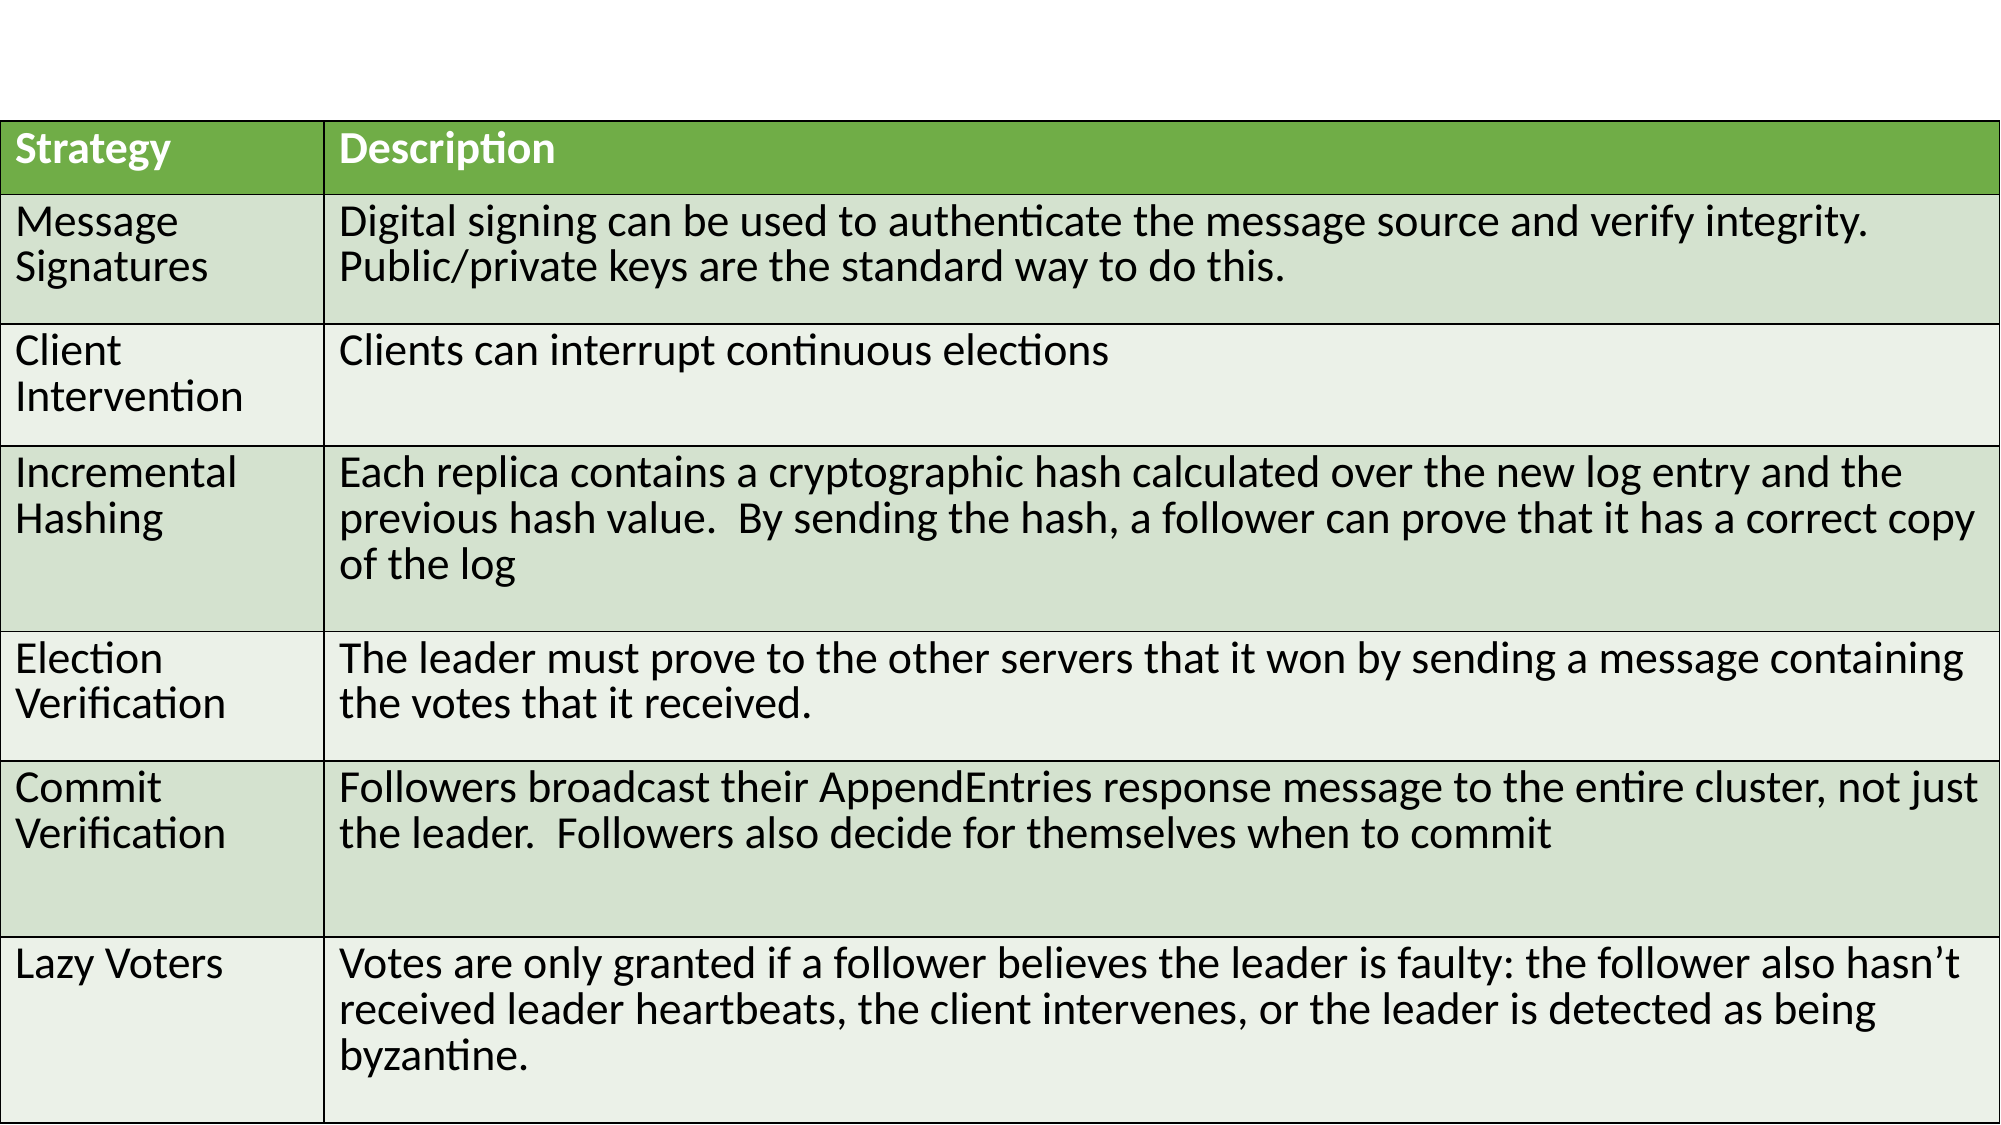

# Strategies for Byzantine Fault Tolerance (BFT)
| Strategy | Description |
| --- | --- |
| Message Signatures | Digital signing can be used to authenticate the message source and verify integrity. Public/private keys are the standard way to do this. |
| Client Intervention | Clients can interrupt continuous elections |
| Incremental Hashing | Each replica contains a cryptographic hash calculated over the new log entry and the previous hash value. By sending the hash, a follower can prove that it has a correct copy of the log |
| Election Verification | The leader must prove to the other servers that it won by sending a message containing the votes that it received. |
| Commit Verification | Followers broadcast their AppendEntries response message to the entire cluster, not just the leader. Followers also decide for themselves when to commit |
| Lazy Voters | Votes are only granted if a follower believes the leader is faulty: the follower also hasn’t received leader heartbeats, the client intervenes, or the leader is detected as being byzantine. |